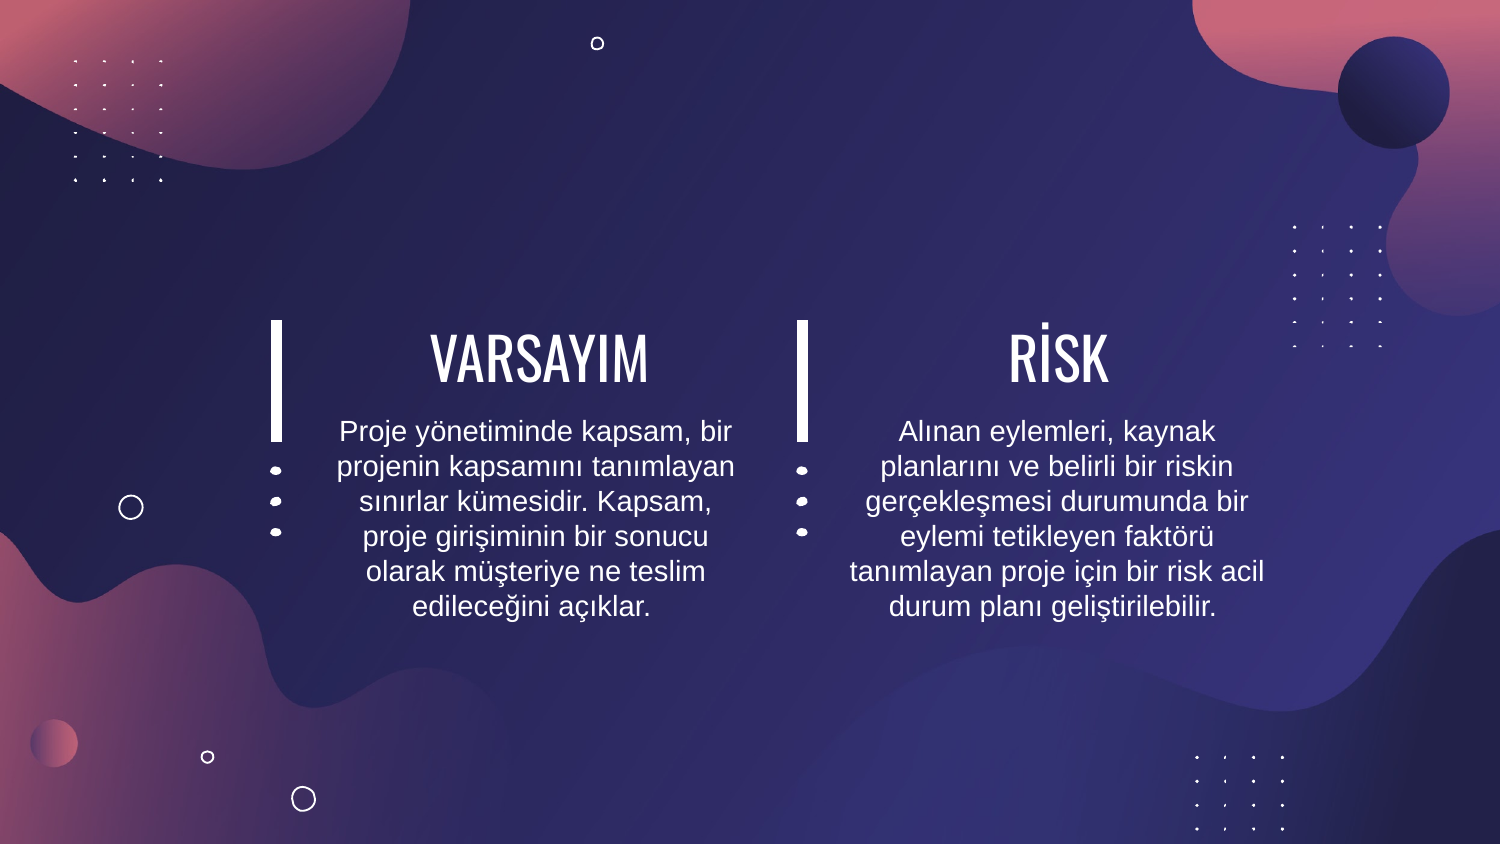

VARSAYIM
# RİSK

Proje yönetiminde kapsam, bir projenin kapsamını tanımlayan sınırlar kümesidir. Kapsam, proje girişiminin bir sonucu olarak müşteriye ne teslim edileceğini açıklar.
Alınan eylemleri, kaynak planlarını ve belirli bir riskin gerçekleşmesi durumunda bir eylemi tetikleyen faktörü tanımlayan proje için bir risk acil durum planı geliştirilebilir.